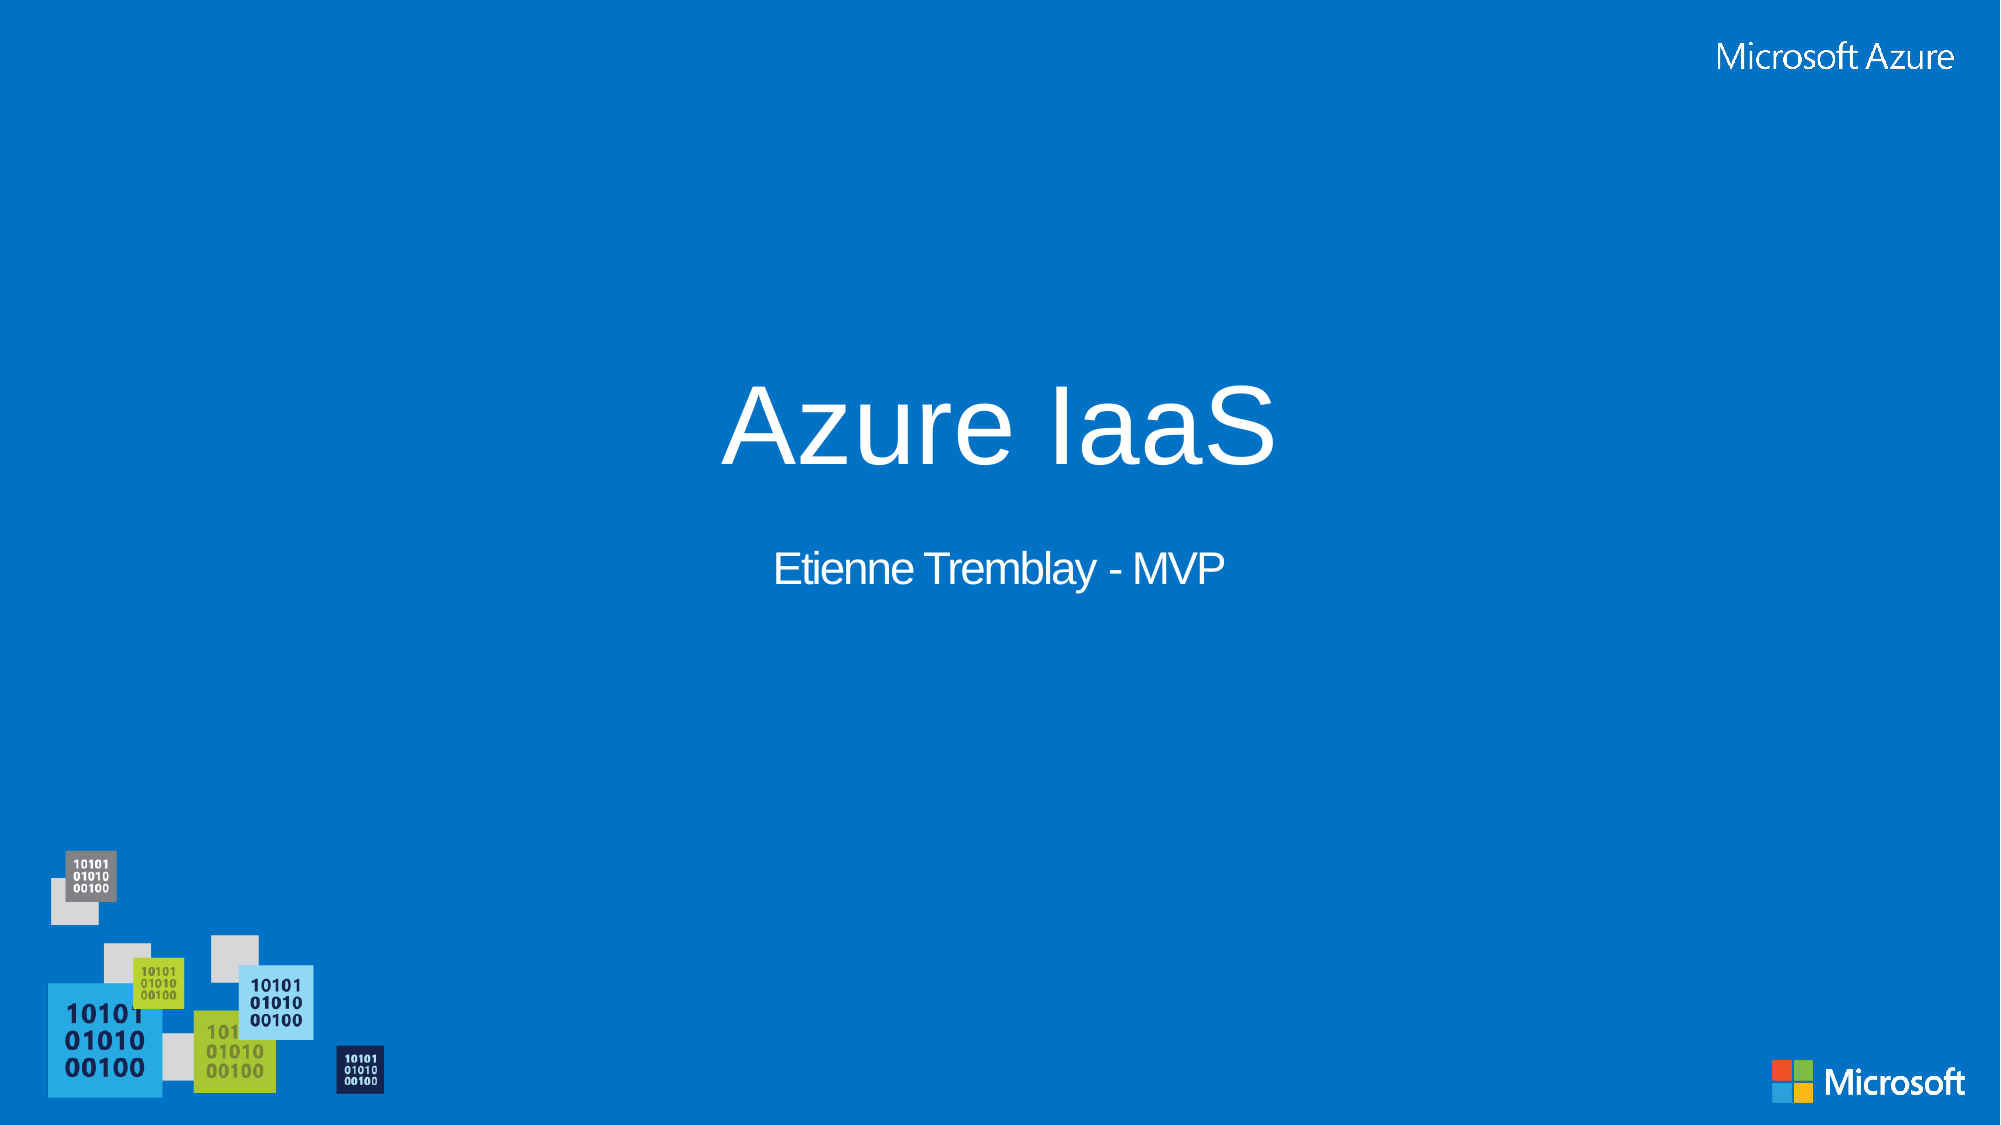

# Azure IaaS
Etienne Tremblay - MVP